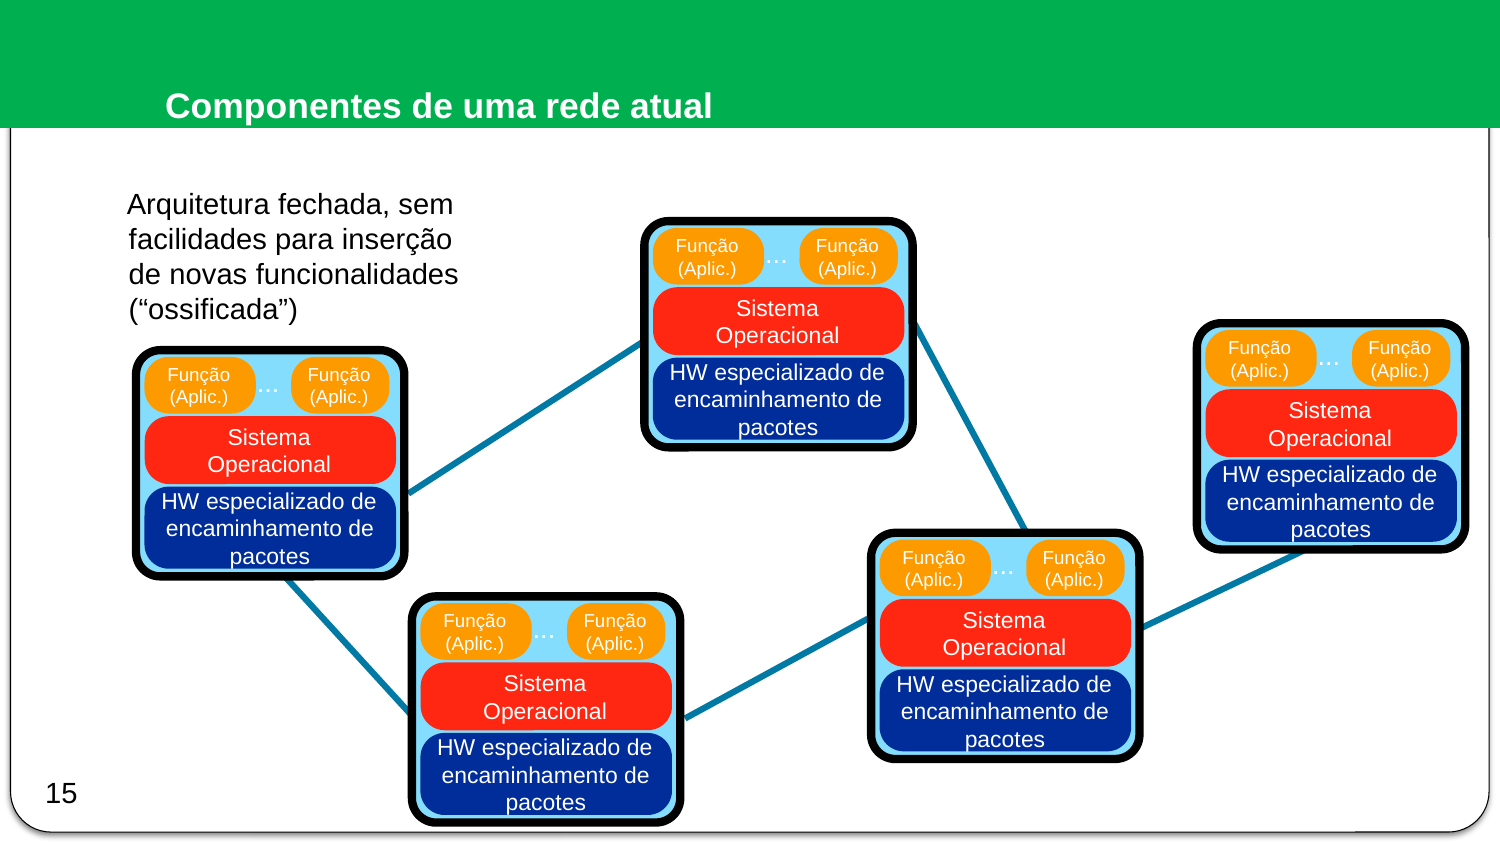

# Componentes de uma rede atual
Arquitetura fechada, sem facilidades para inserção de novas funcionalidades (“ossificada”)

Função
(Aplic.)
Função
(Aplic.)
....
Sistema
Operacional
HW especializado de encaminhamento de pacotes

Função
(Aplic.)
Função
(Aplic.)
....
Sistema
Operacional
HW especializado de encaminhamento de pacotes

Função
(Aplic.)
Função
(Aplic.)
....
Sistema
Operacional
HW especializado de encaminhamento de pacotes

Função
(Aplic.)
Função
(Aplic.)
....
Sistema
Operacional
HW especializado de encaminhamento de pacotes

Função
(Aplic.)
Função
(Aplic.)
....
Sistema
Operacional
HW especializado de encaminhamento de pacotes
15